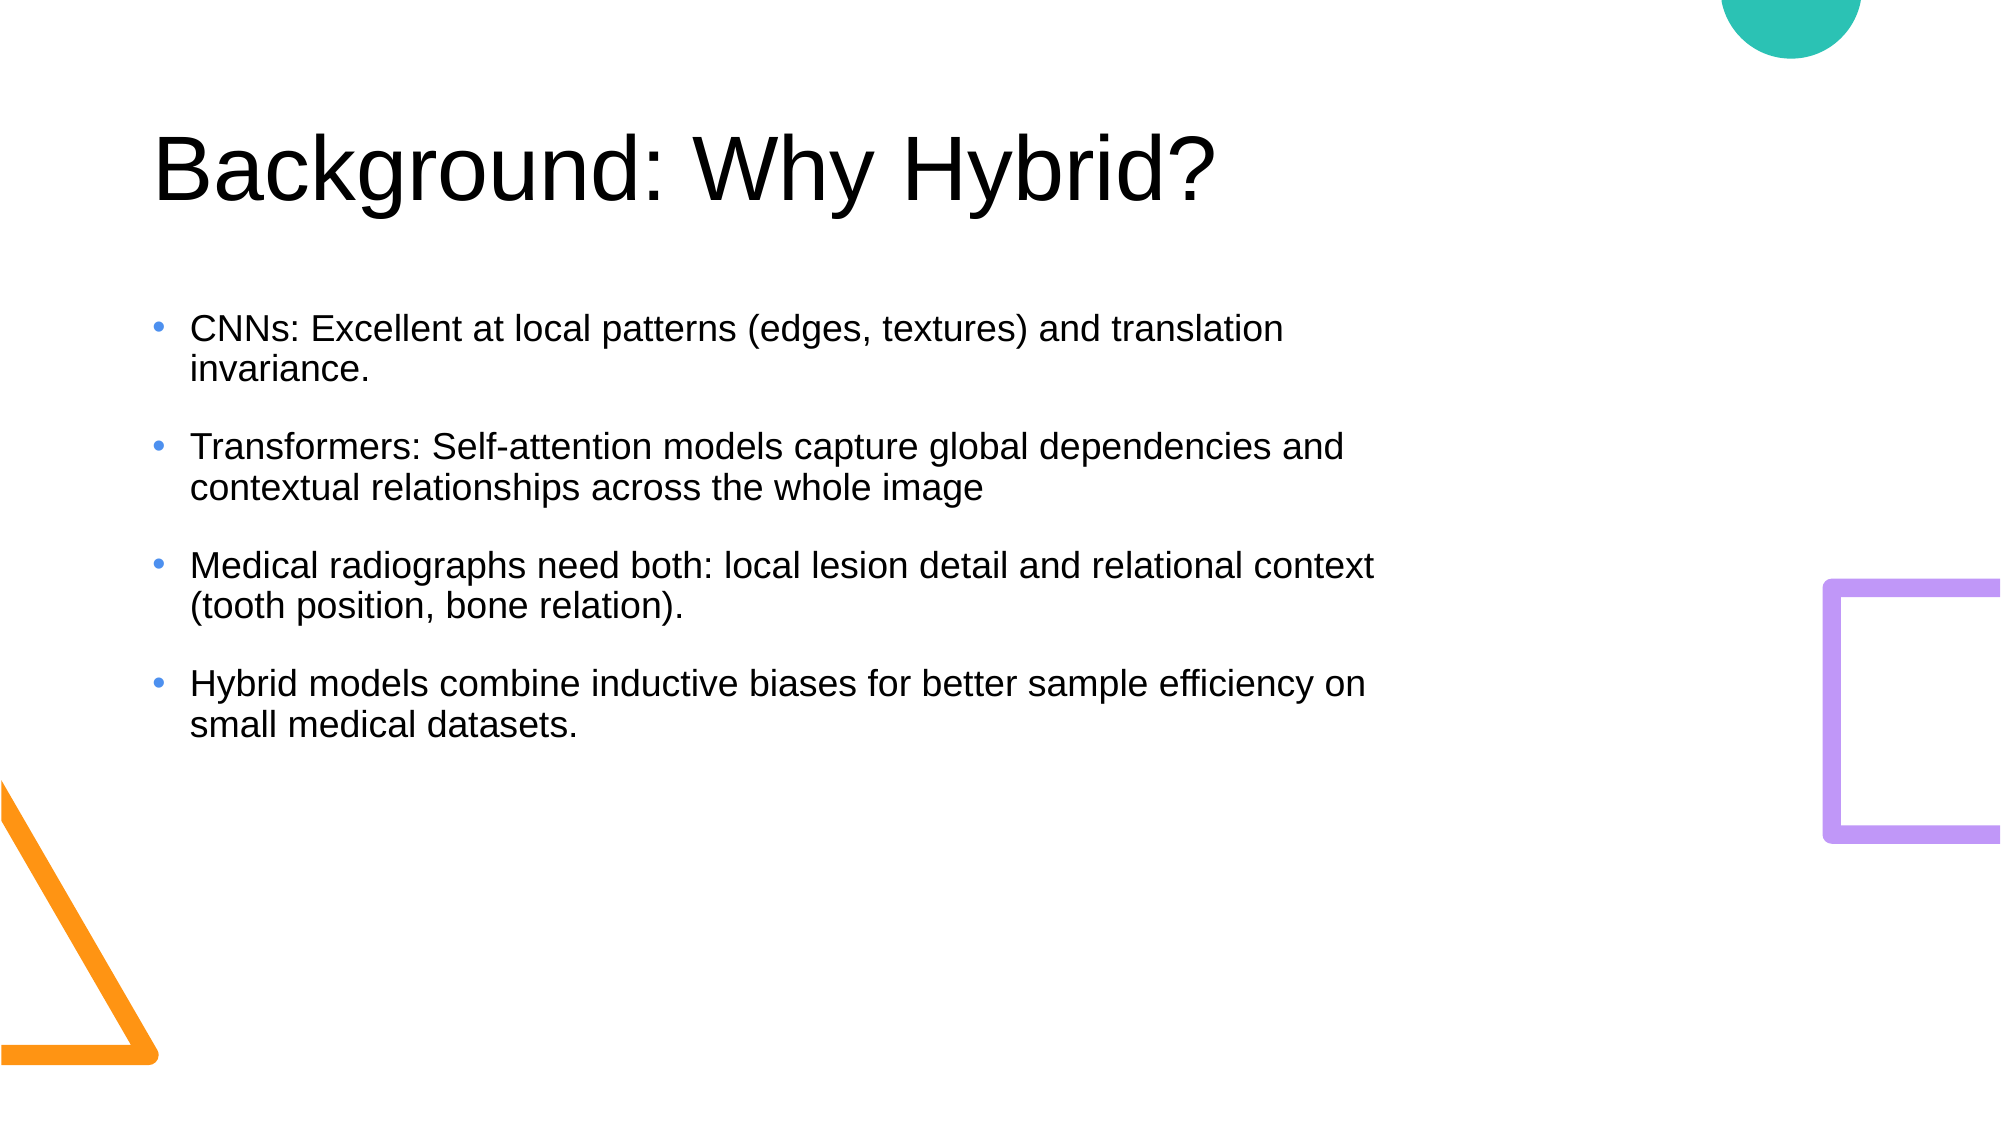

# Background: Why Hybrid?
CNNs: Excellent at local patterns (edges, textures) and translation invariance.
Transformers: Self-attention models capture global dependencies and contextual relationships across the whole image
Medical radiographs need both: local lesion detail and relational context (tooth position, bone relation).
Hybrid models combine inductive biases for better sample efficiency on small medical datasets.